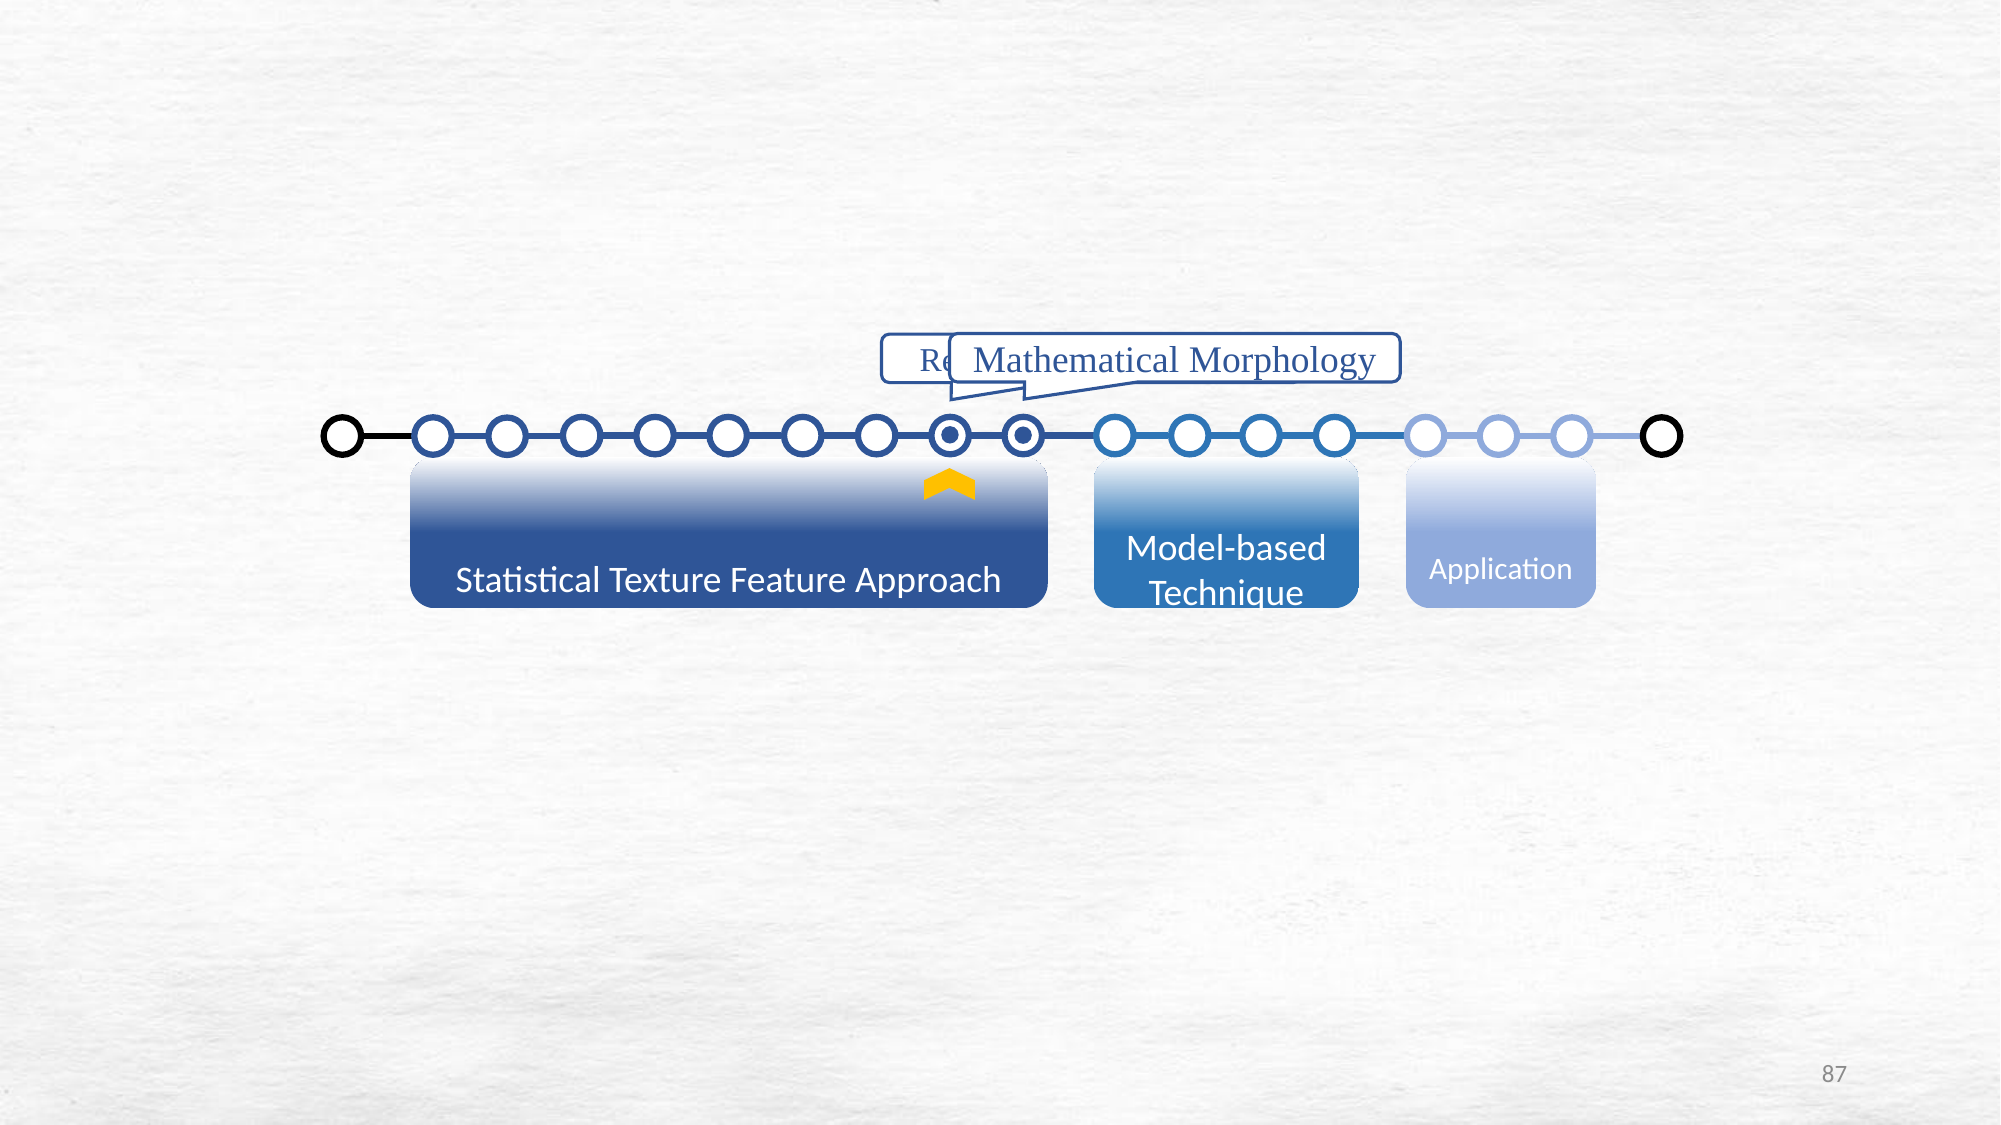

Mathematical Morphology
Relative Extrema Density

Statistical Texture Feature Approach

Model-based Technique

Application

87